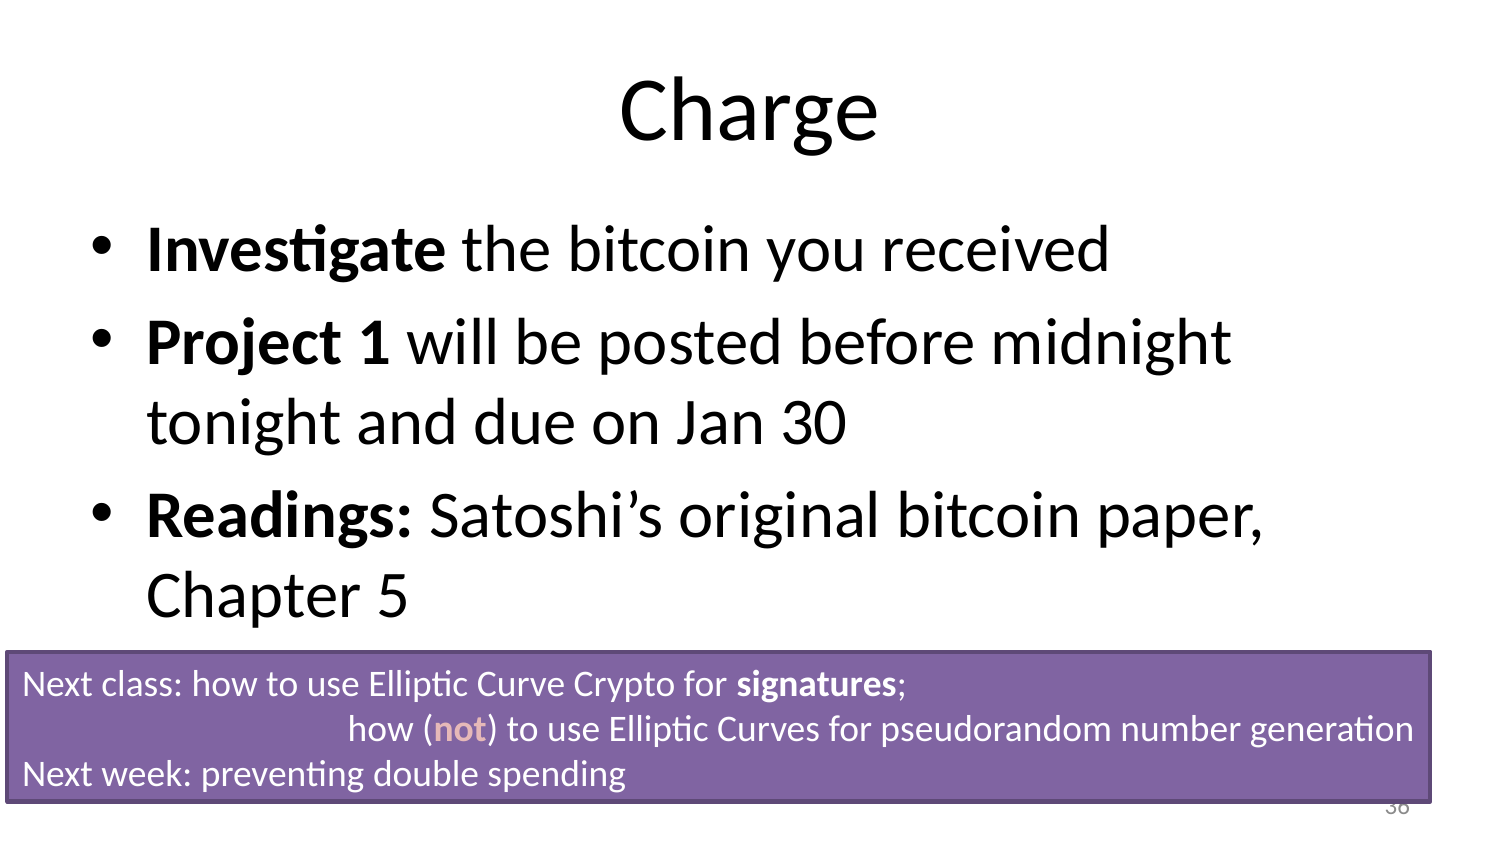

# Charge
Investigate the bitcoin you received
Project 1 will be posted before midnight tonight and due on Jan 30
Readings: Satoshi’s original bitcoin paper, Chapter 5
Next class: how to use Elliptic Curve Crypto for signatures;
		   how (not) to use Elliptic Curves for pseudorandom number generation
Next week: preventing double spending
36